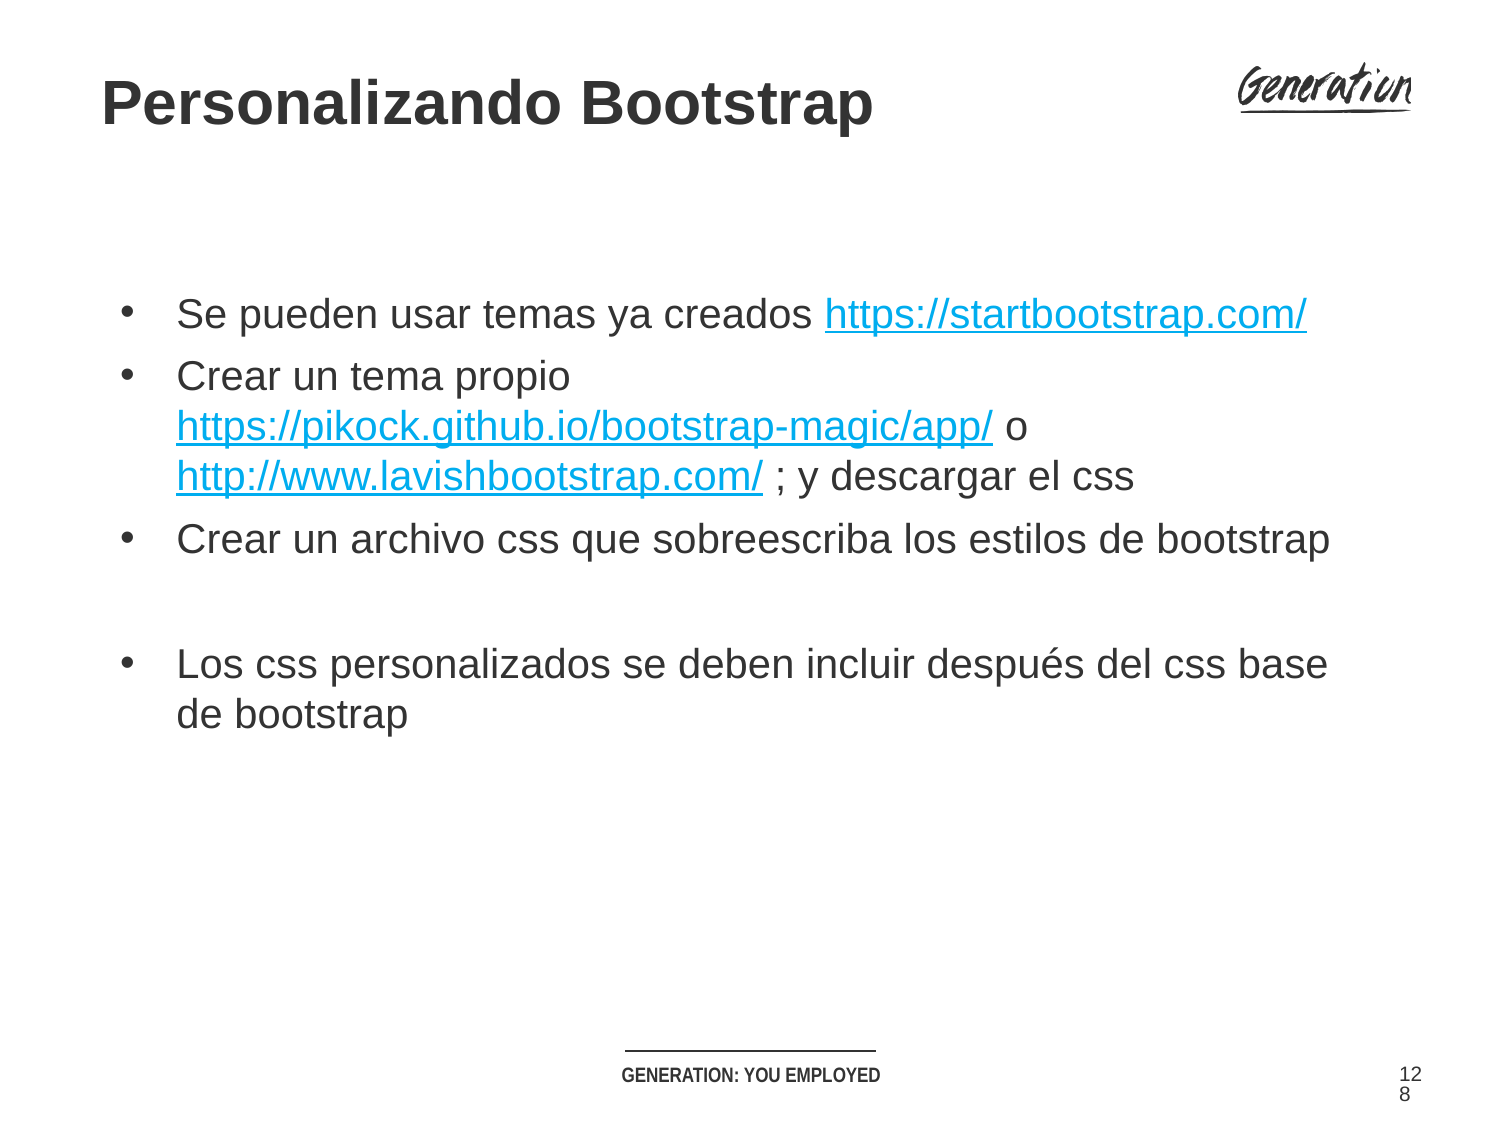

Personalizando Bootstrap
Se pueden usar temas ya creados https://startbootstrap.com/
Crear un tema propio https://pikock.github.io/bootstrap-magic/app/ o http://www.lavishbootstrap.com/ ; y descargar el css
Crear un archivo css que sobreescriba los estilos de bootstrap

Los css personalizados se deben incluir después del css base de bootstrap